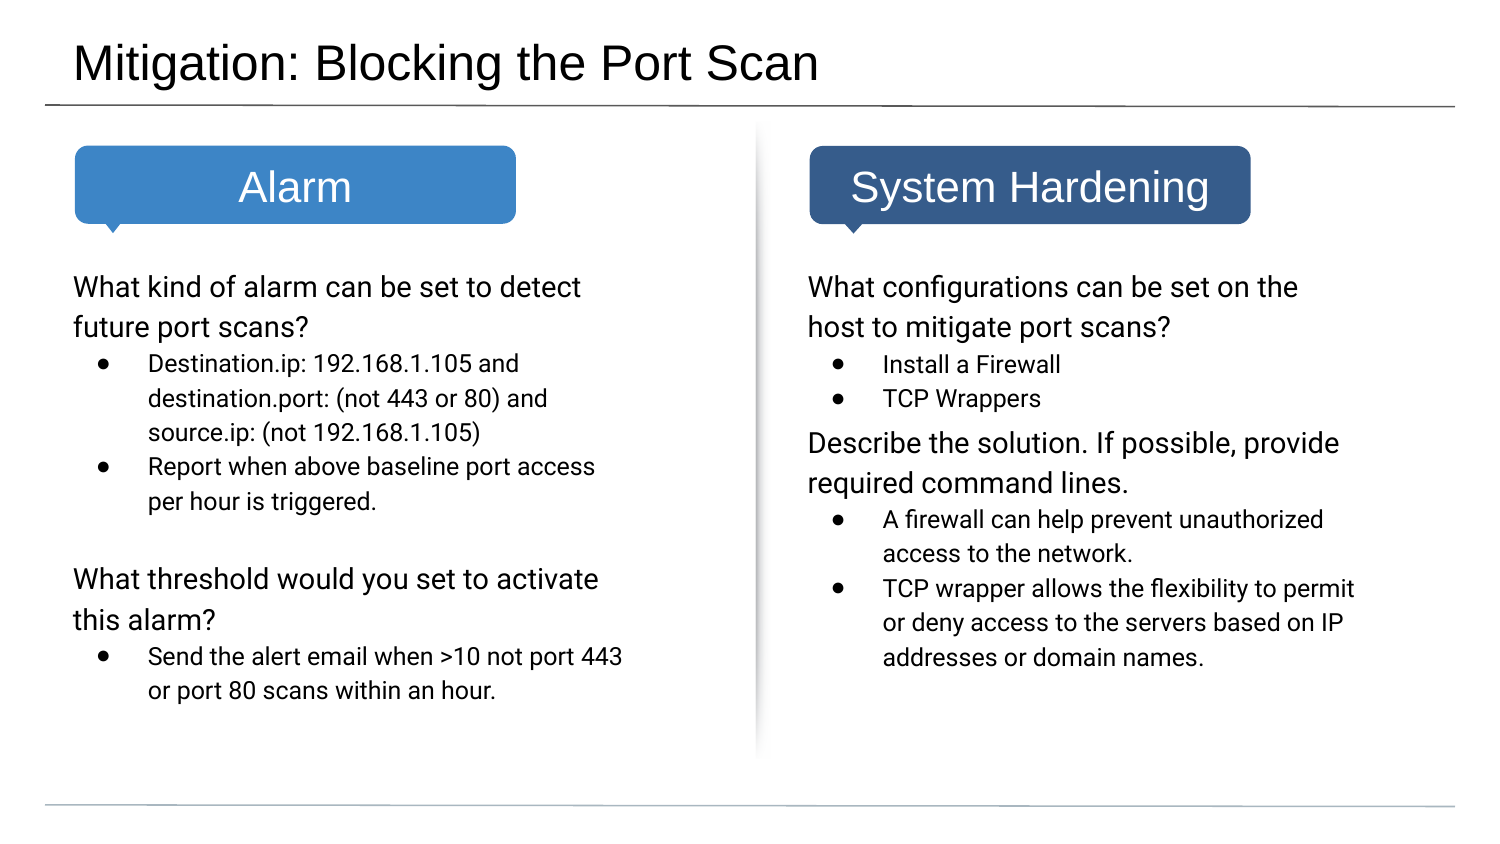

# Mitigation: Blocking the Port Scan
What kind of alarm can be set to detect future port scans?
Destination.ip: 192.168.1.105 and destination.port: (not 443 or 80) and source.ip: (not 192.168.1.105)
Report when above baseline port access per hour is triggered.

What threshold would you set to activate this alarm?
Send the alert email when >10 not port 443 or port 80 scans within an hour.
What configurations can be set on the host to mitigate port scans?
Install a Firewall
TCP Wrappers
Describe the solution. If possible, provide required command lines.
A firewall can help prevent unauthorized access to the network.
TCP wrapper allows the flexibility to permit or deny access to the servers based on IP addresses or domain names.